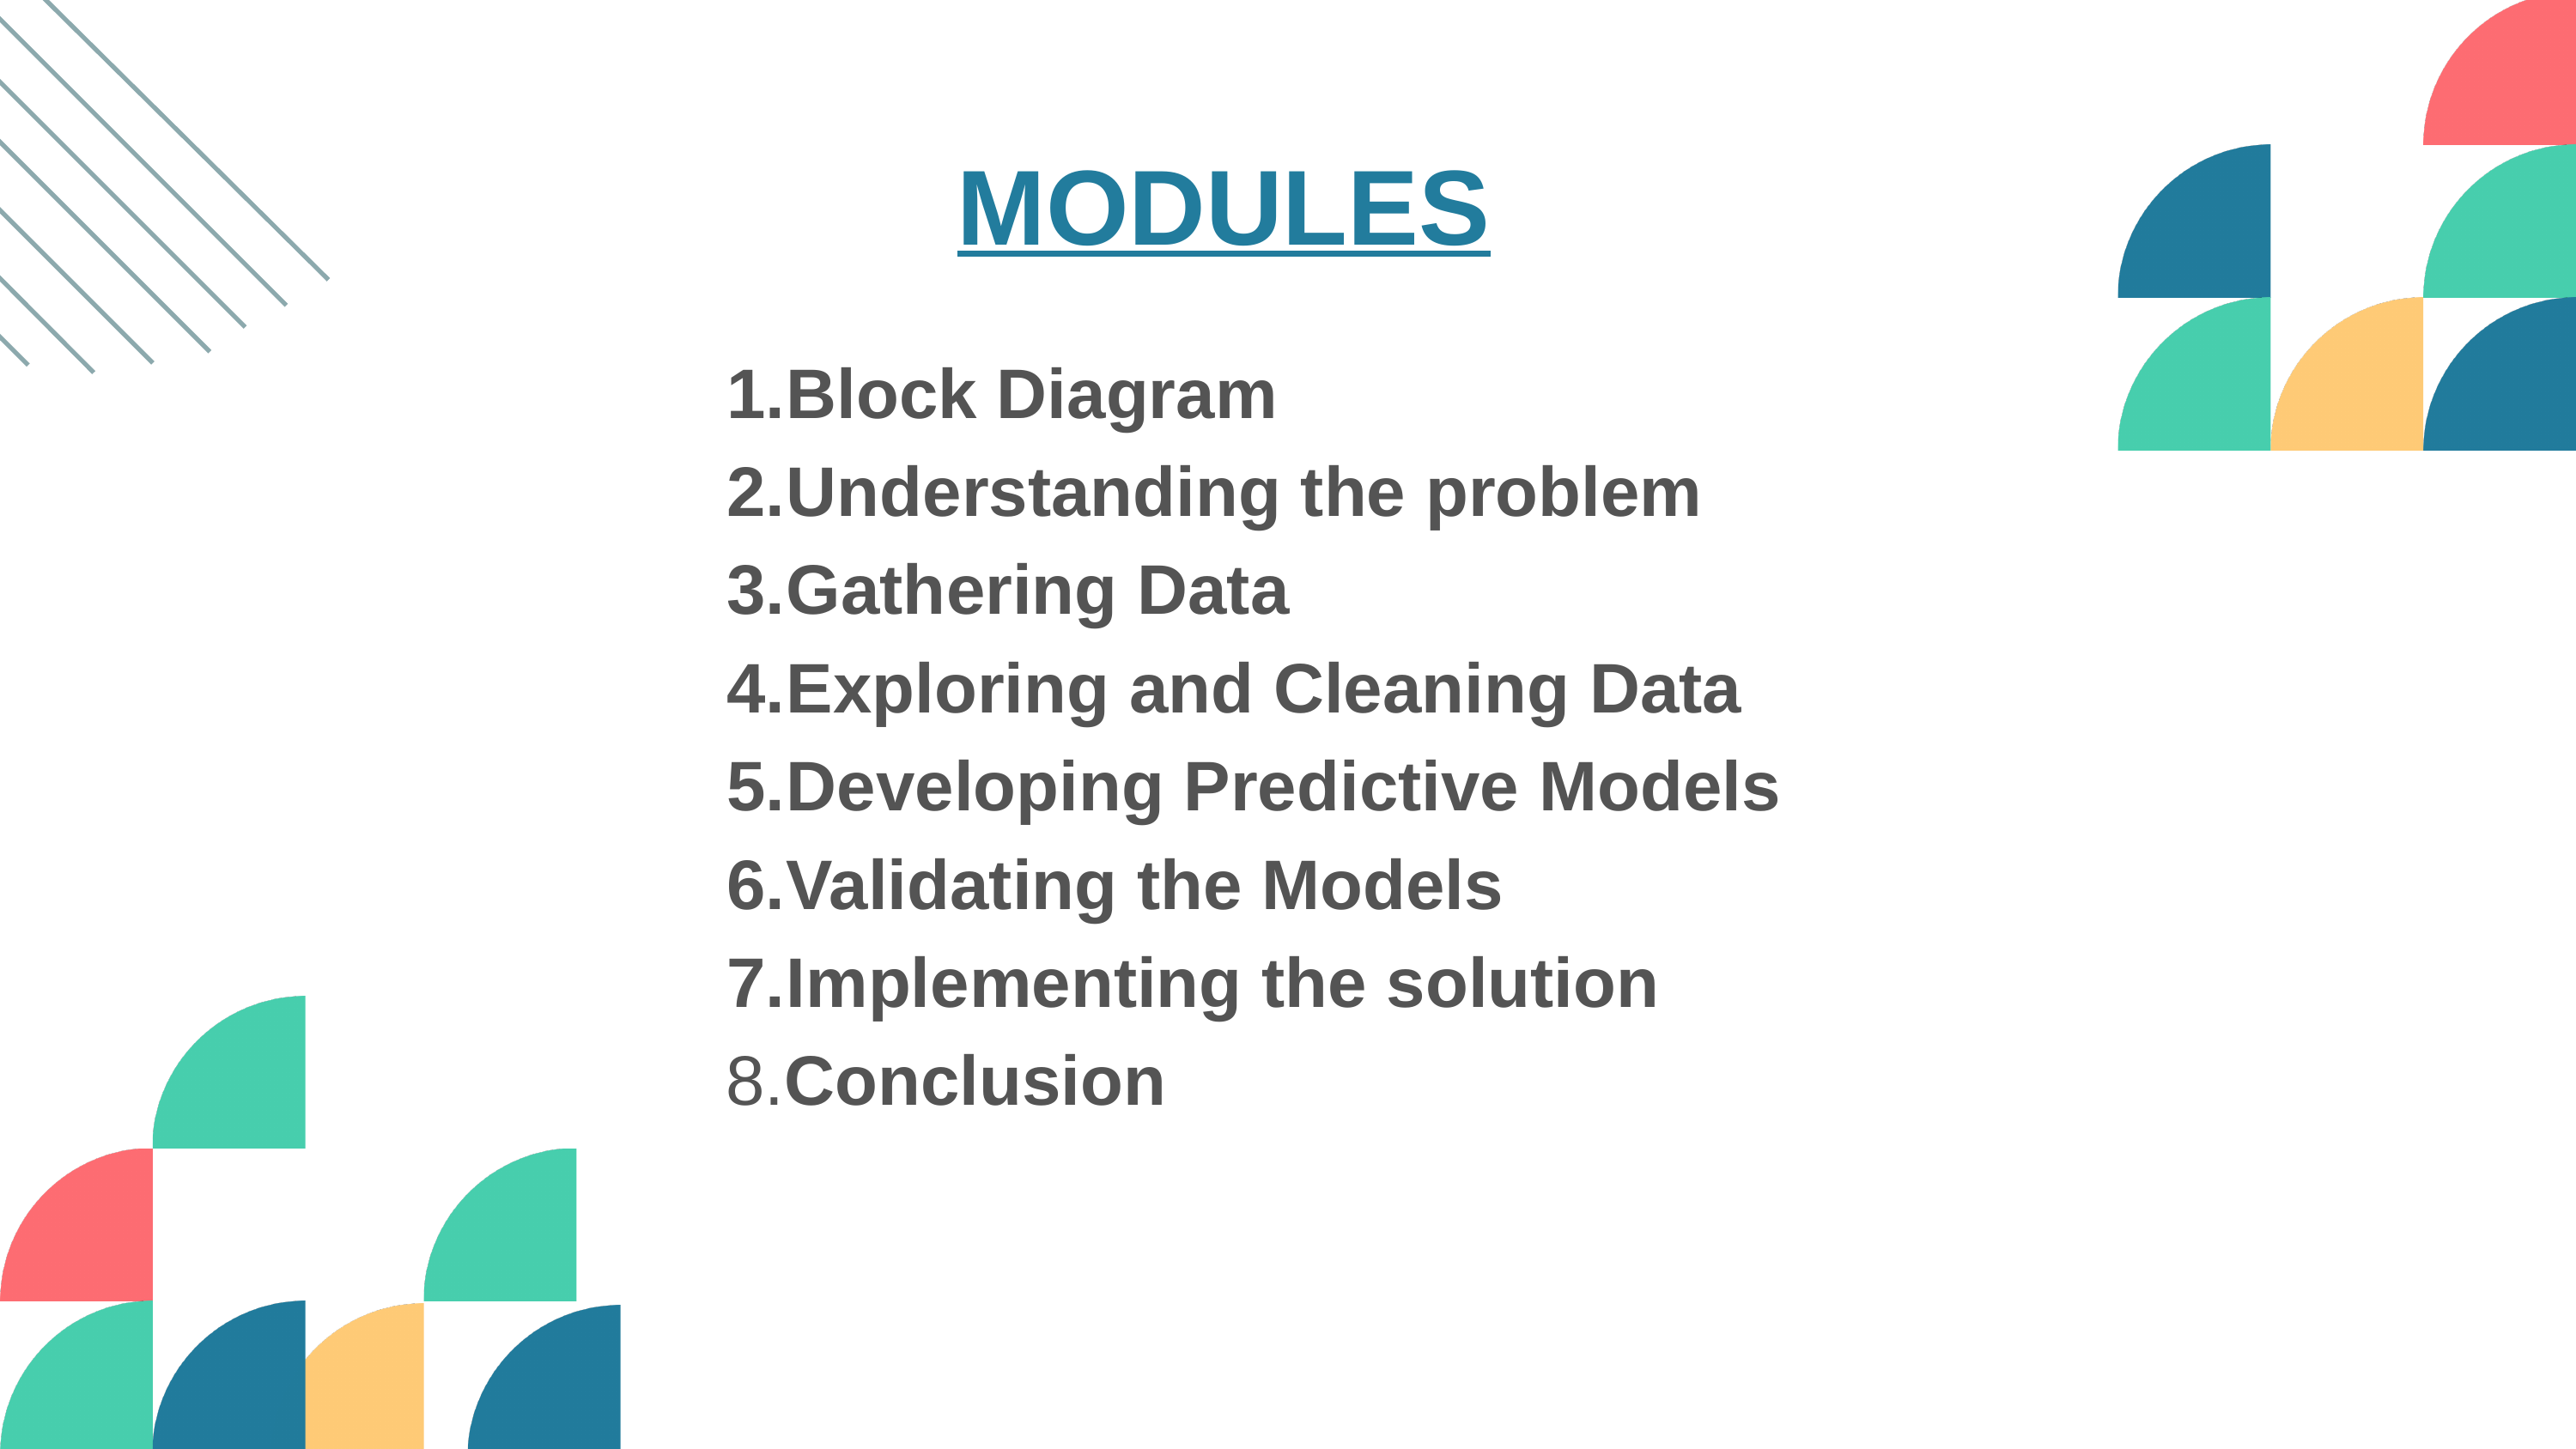

MODULES

Block Diagram
Understanding the problem
Gathering Data
Exploring and Cleaning Data
Developing Predictive Models
Validating the Models
Implementing the solution
   8.Conclusion